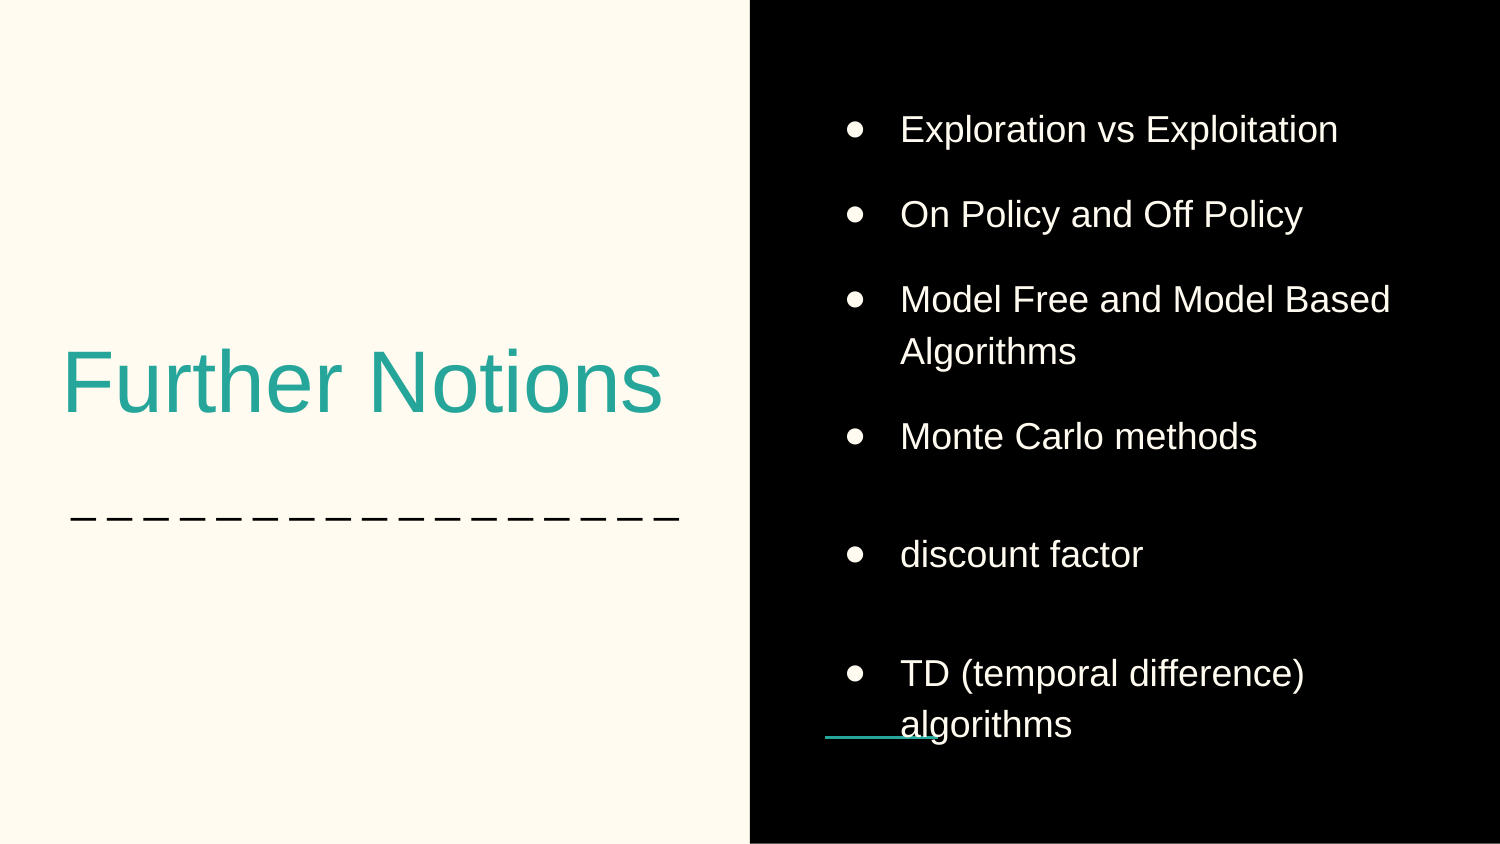

Exploration vs Exploitation
On Policy and Off Policy
Model Free and Model Based Algorithms
Monte Carlo methods
discount factor
TD (temporal difference) algorithms
# Further Notions
_ _ _ _ _ _ _ _ _ _ _ _ _ _ _ _ _